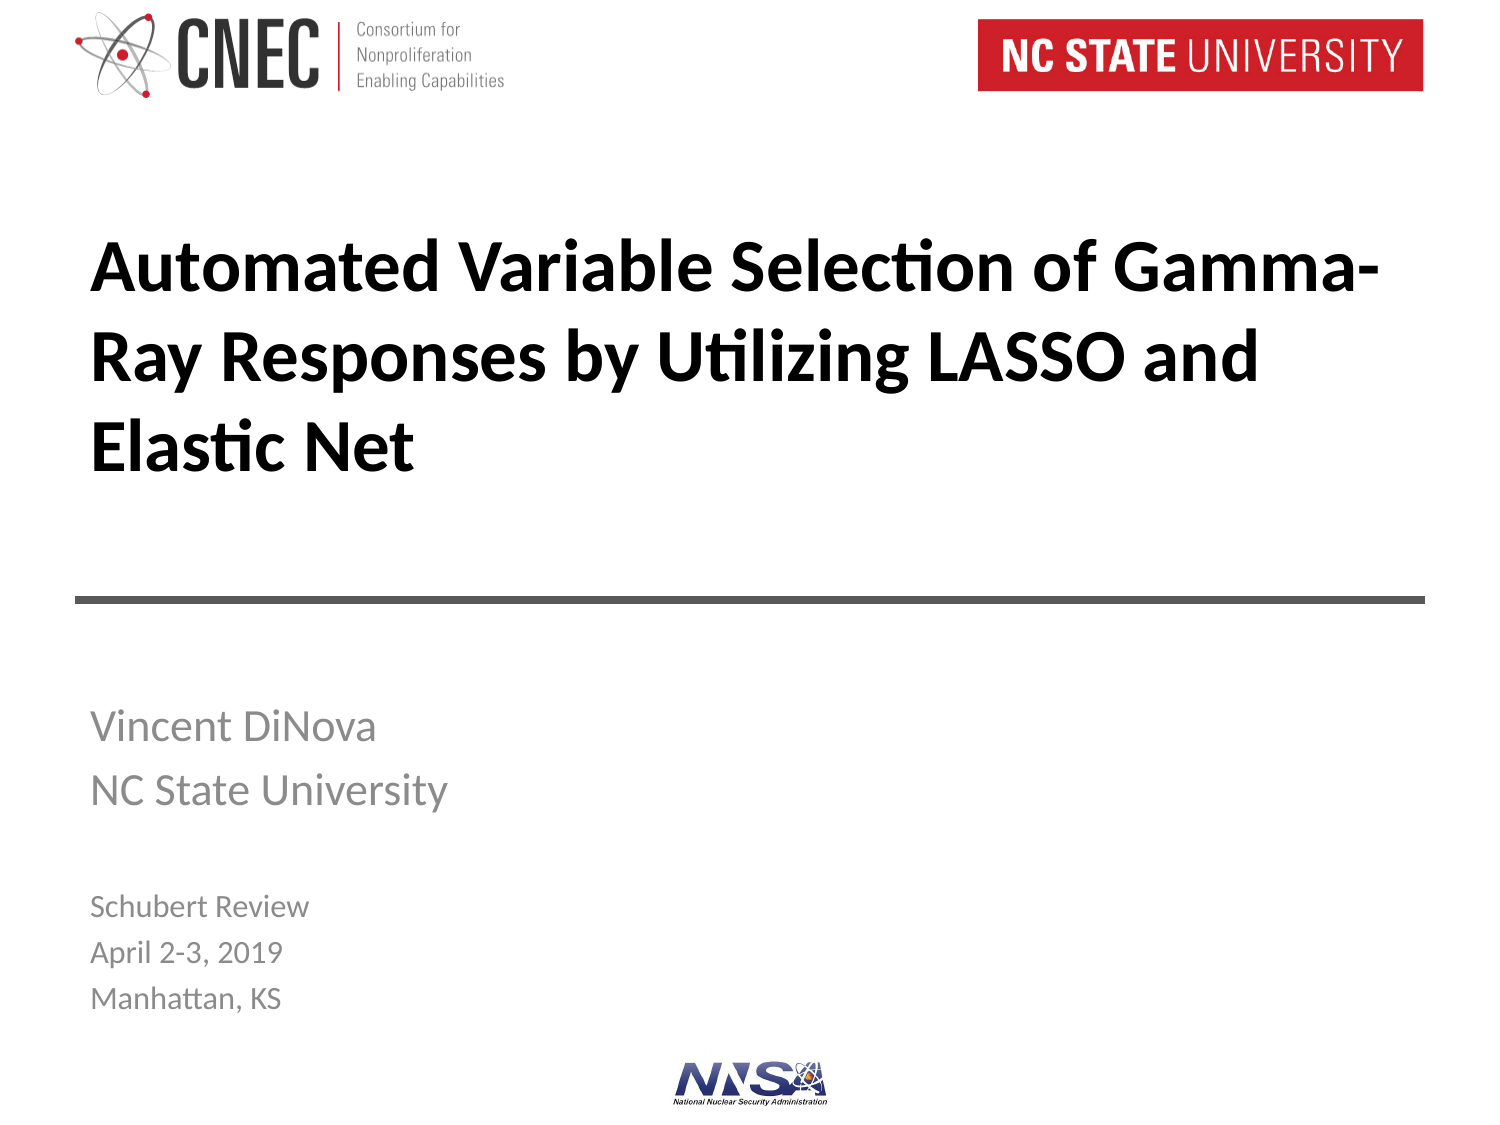

# Automated Variable Selection of Gamma-Ray Responses by Utilizing LASSO and Elastic Net
Vincent DiNova
NC State University

Schubert Review
April 2-3, 2019
Manhattan, KS